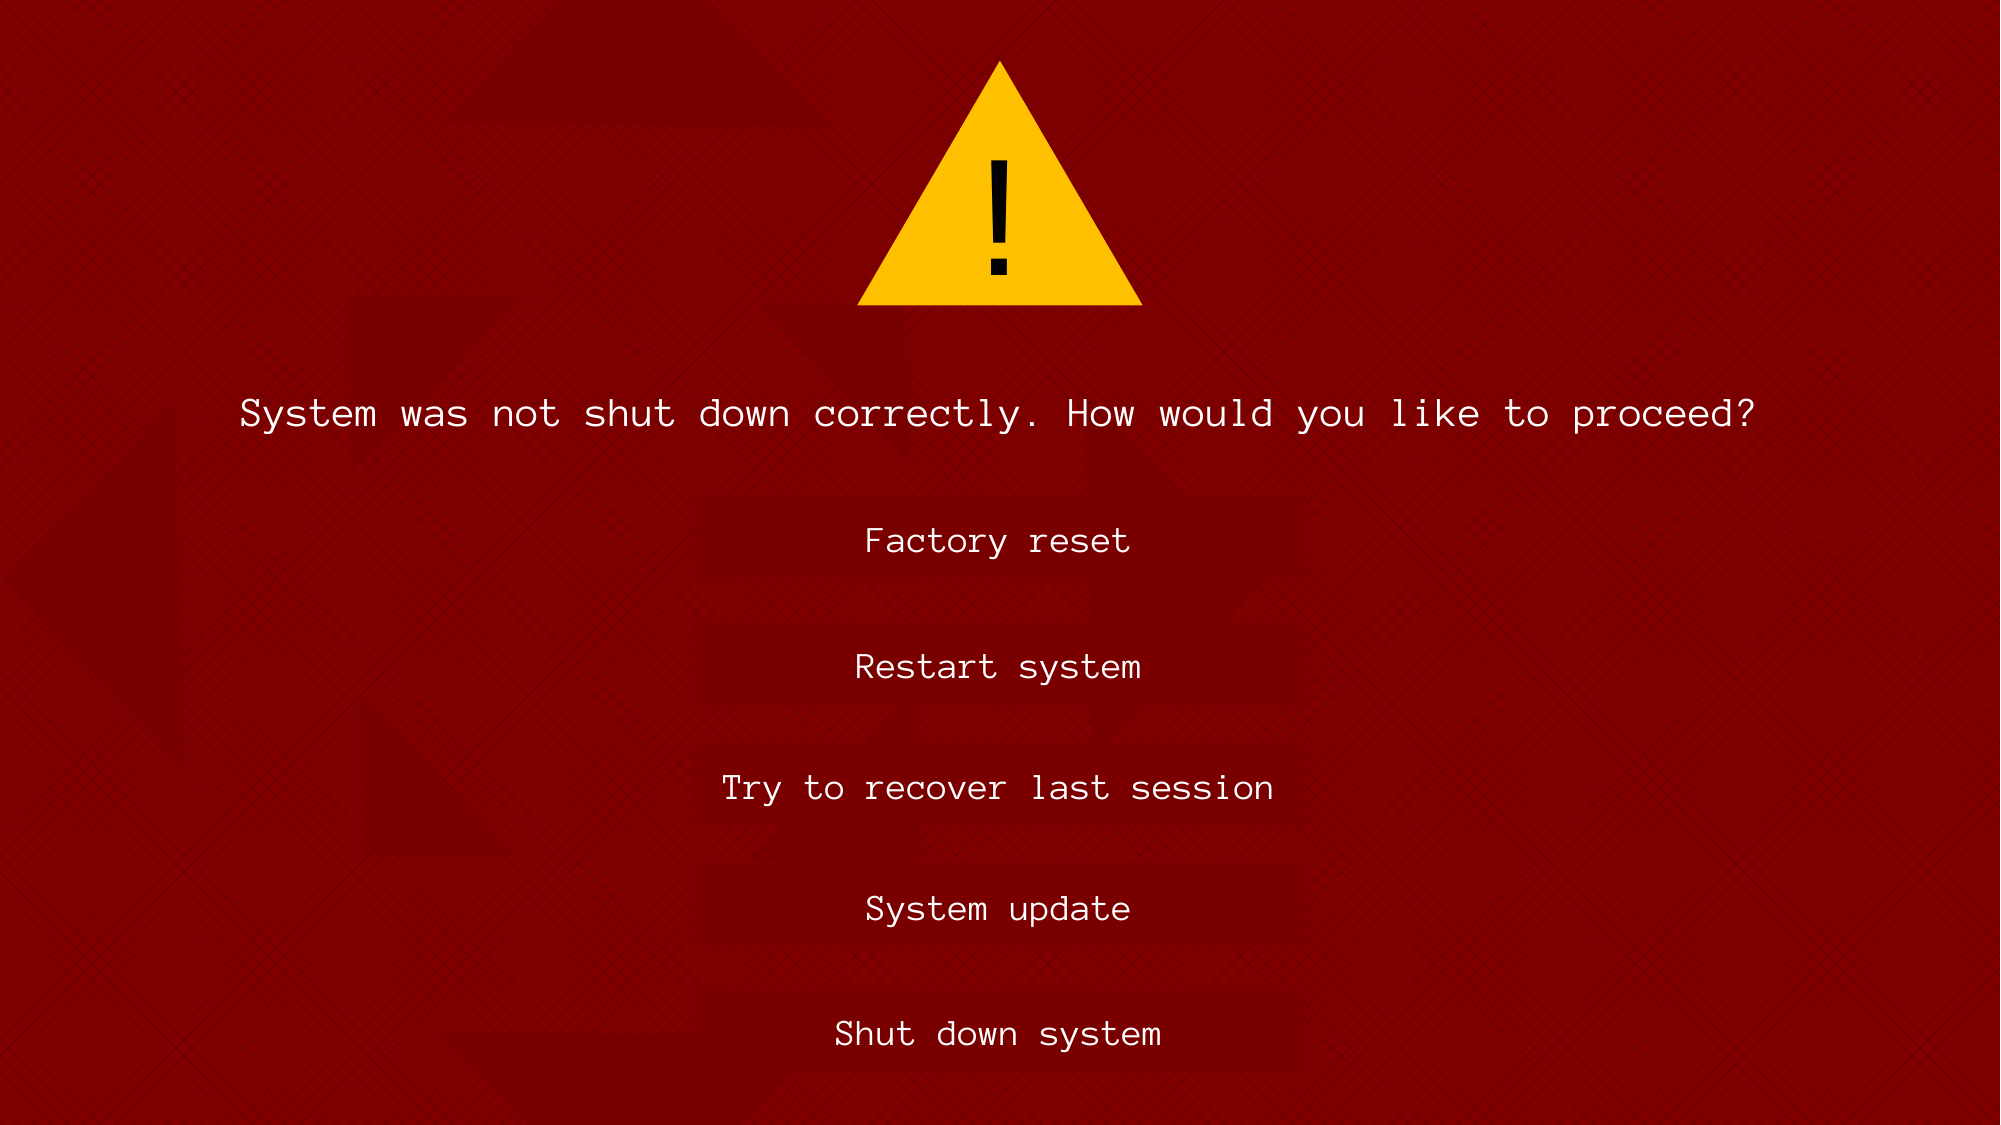

!

System was not shut down correctly. How would you like to proceed?
Factory reset
Restart system
Try to recover last session
System update
Shut down system

Macro test